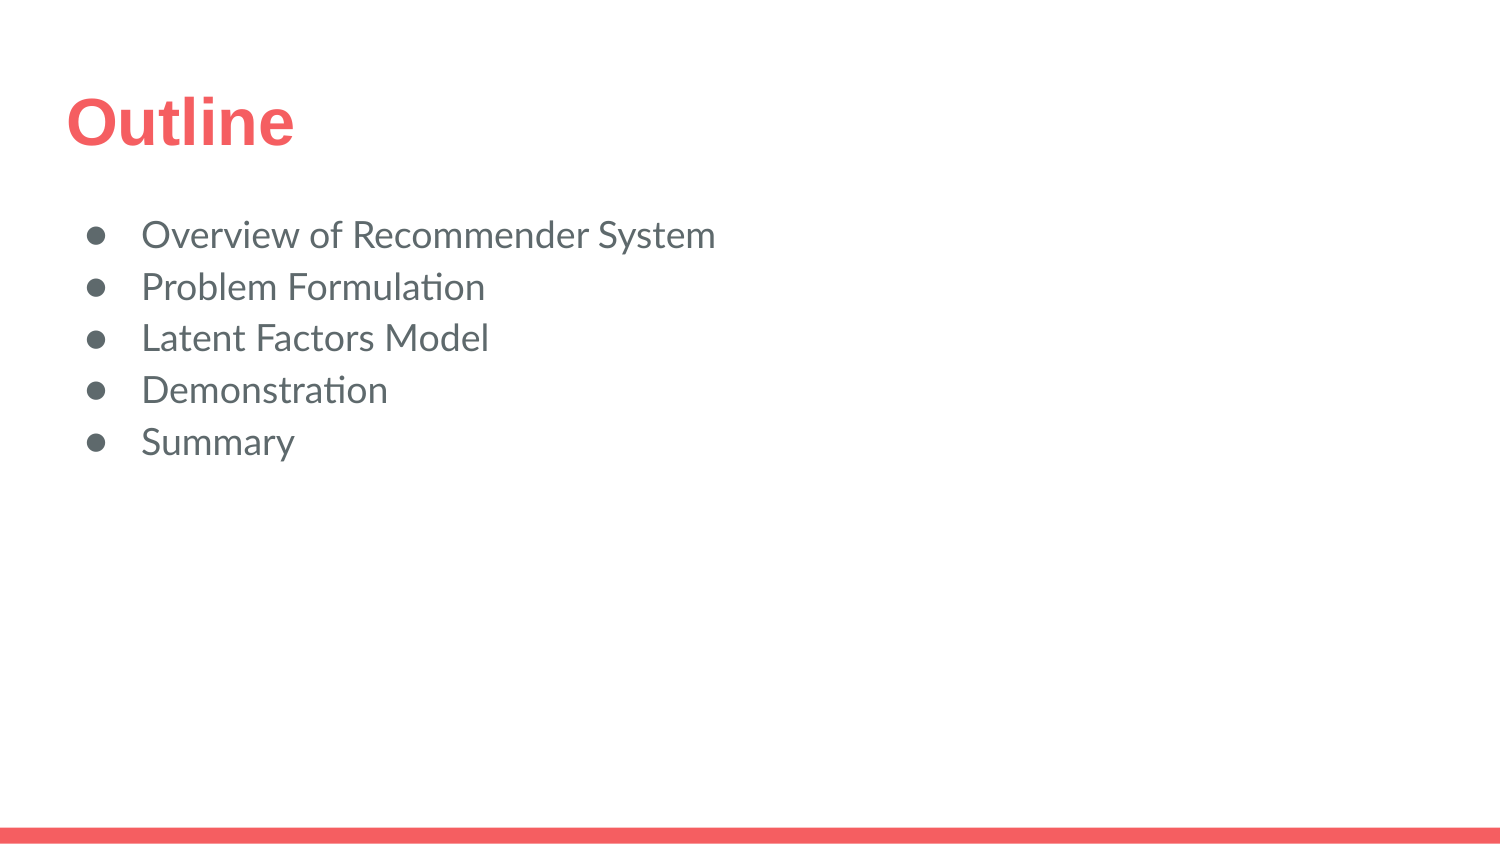

# Outline
Overview of Recommender System
Problem Formulation
Latent Factors Model
Demonstration
Summary